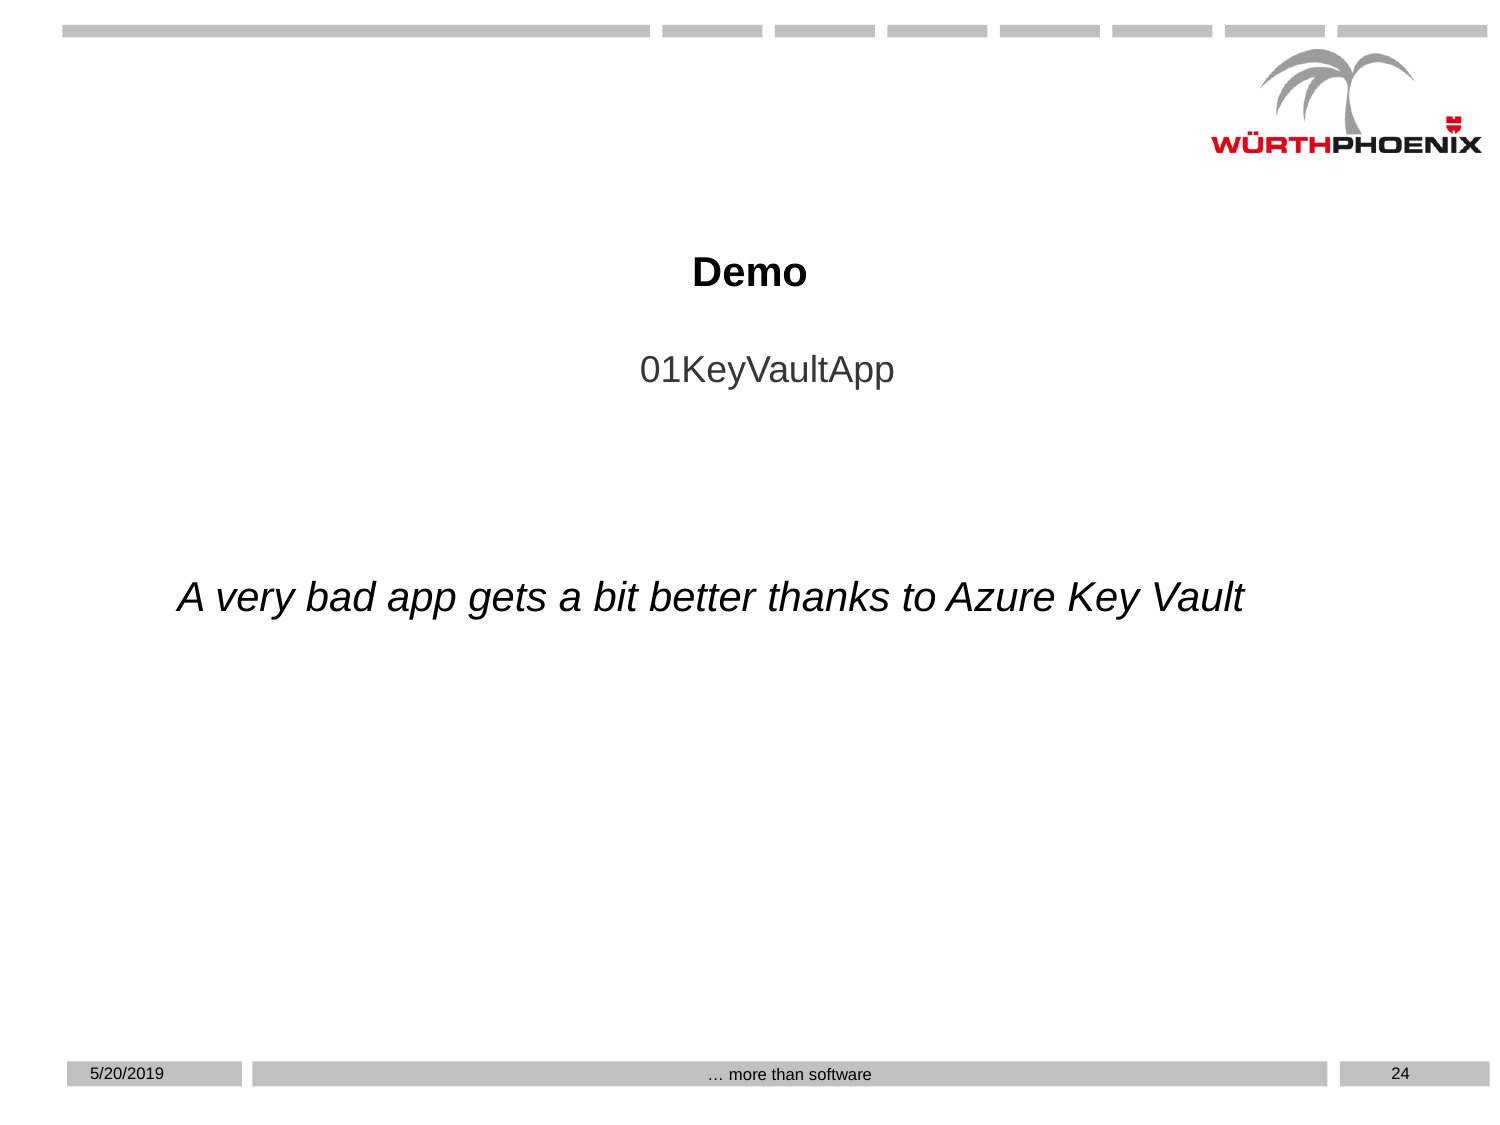

Demo
01KeyVaultApp

A very bad app gets a bit better thanks to Azure Key Vault
5/20/2019
24